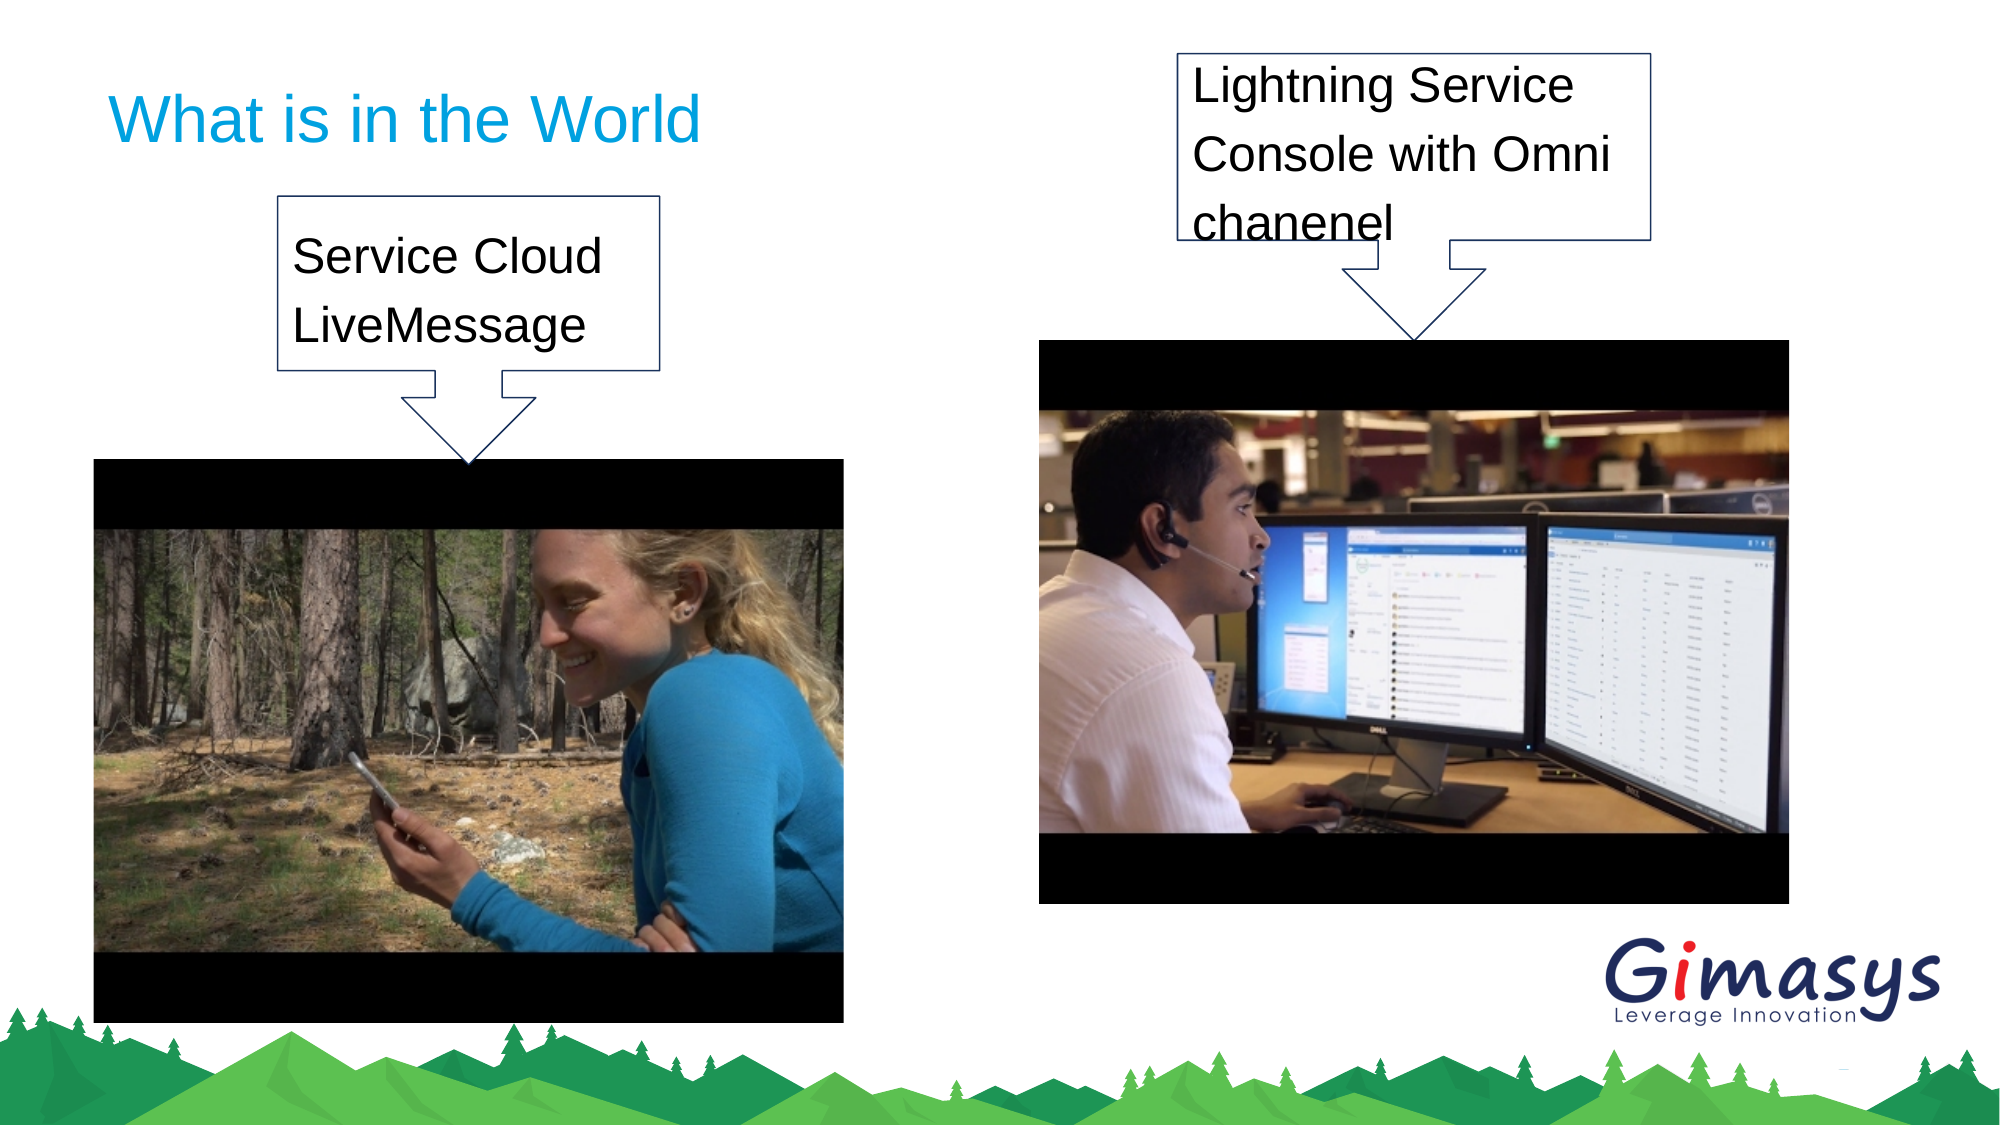

# What is in the World
Lightning Service Console with Omni chanenel
Service Cloud LiveMessage